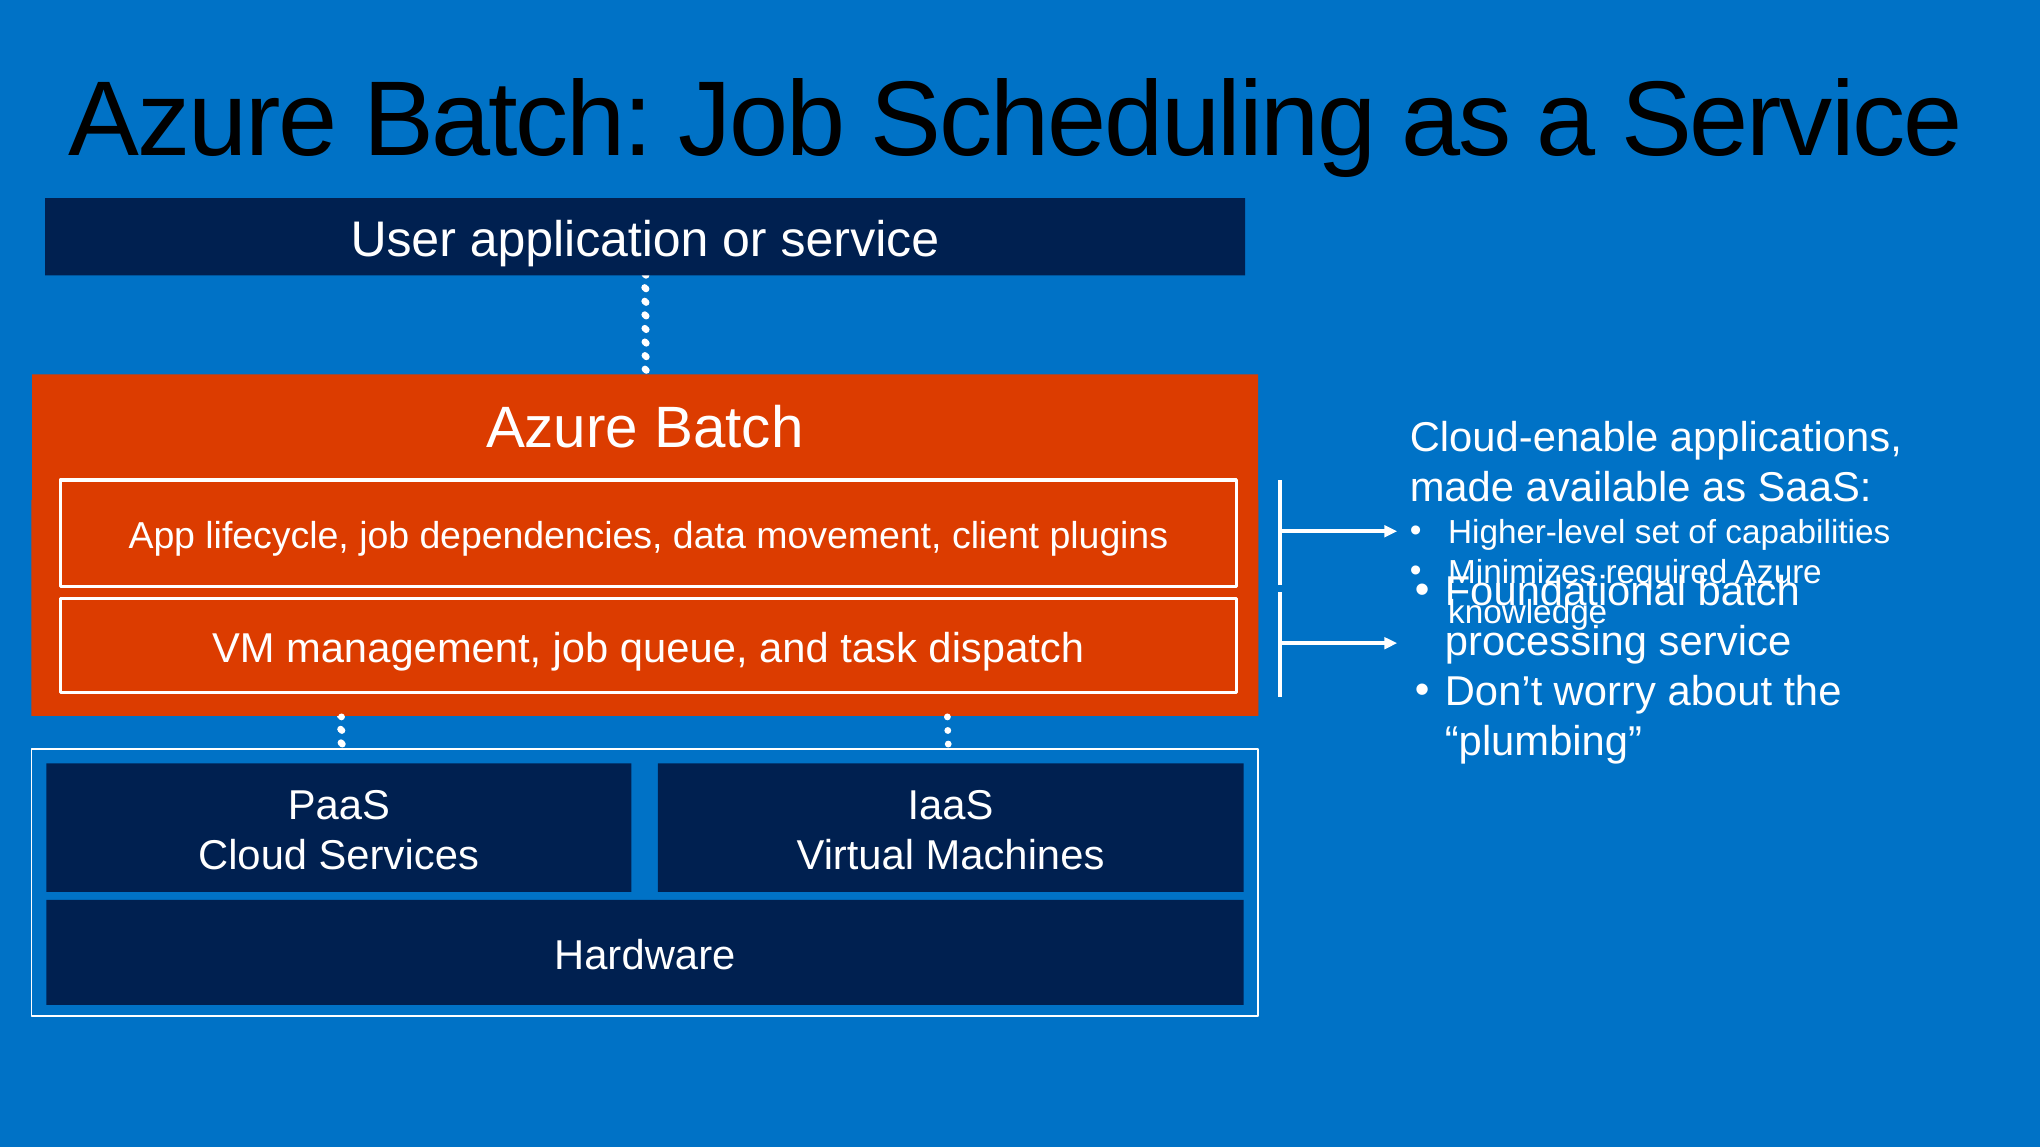

# Azure Batch: Job Scheduling as a Service
User application or service
Azure Batch
Foundational batch processing service
Don’t worry about the “plumbing”

VM management and job scheduling

Azure Batch
Cloud-enable applications,
made available as SaaS:
Higher-level set of capabilities
Minimizes required Azure knowledge
App lifecycle, job dependencies, data movement, client plugins

VM management, job queue, and task dispatch

PaaS
Cloud Services
IaaS
Virtual Machines
Hardware